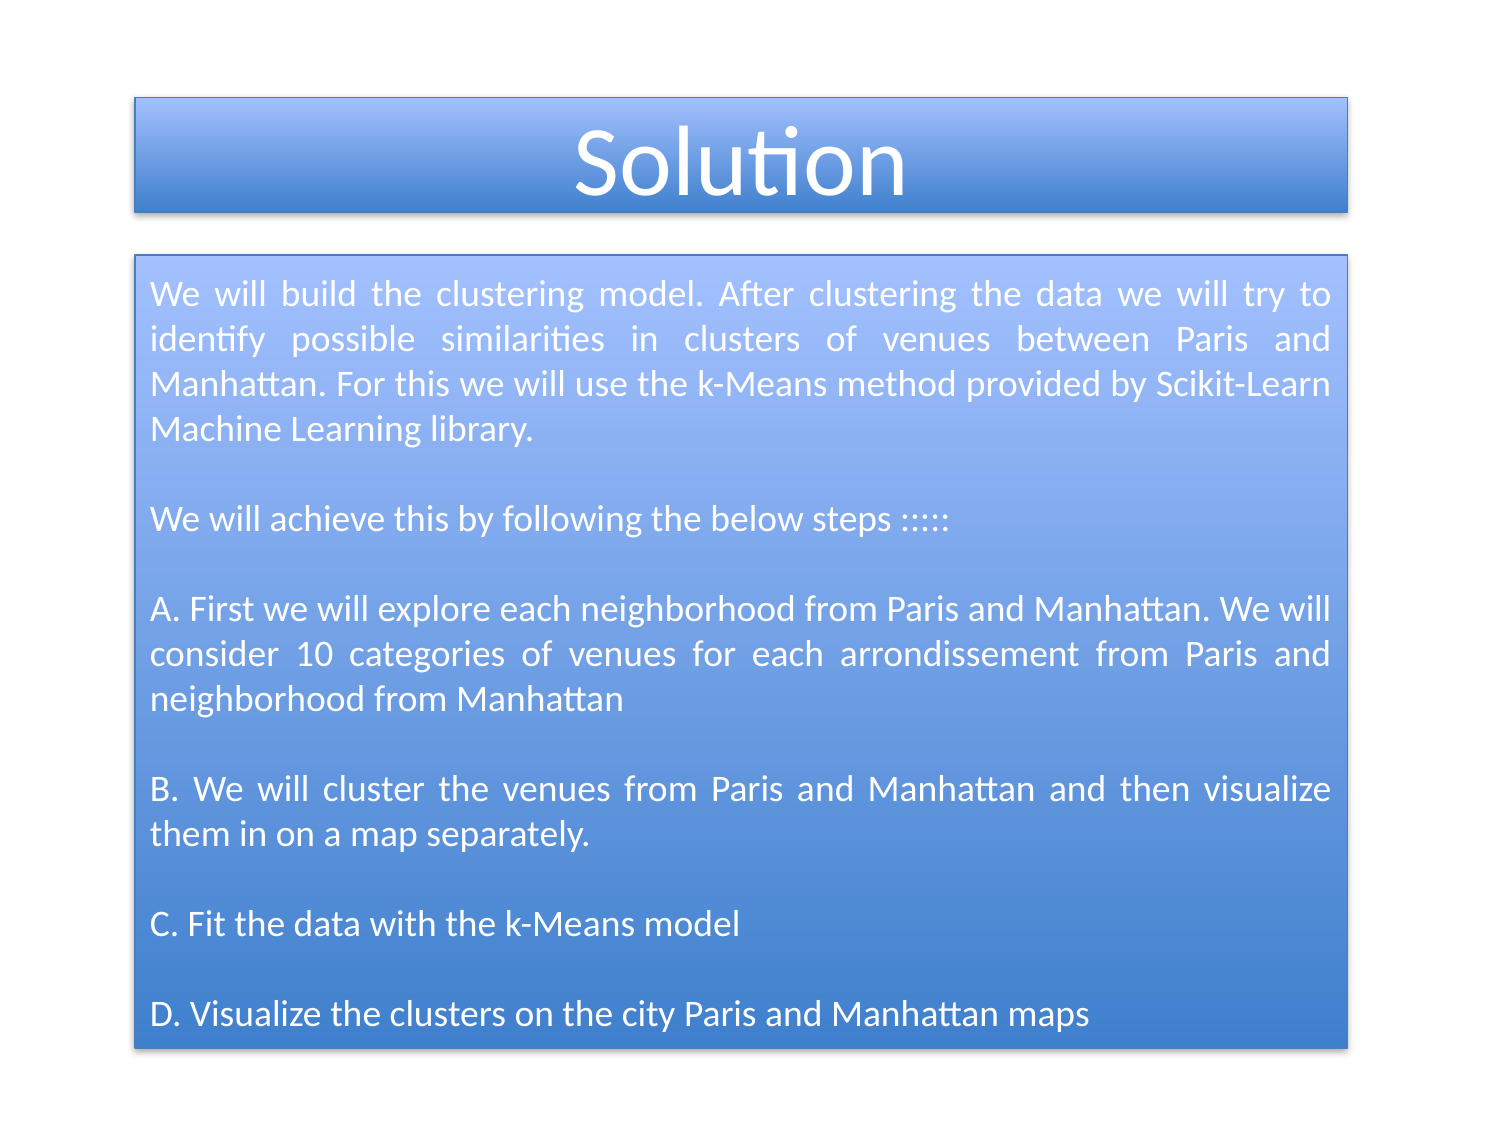

Solution
We will build the clustering model. After clustering the data we will try to identify possible similarities in clusters of venues between Paris and Manhattan. For this we will use the k-Means method provided by Scikit-Learn Machine Learning library.

We will achieve this by following the below steps :::::

A. First we will explore each neighborhood from Paris and Manhattan. We will consider 10 categories of venues for each arrondissement from Paris and neighborhood from Manhattan

B. We will cluster the venues from Paris and Manhattan and then visualize them in on a map separately.

C. Fit the data with the k-Means model

D. Visualize the clusters on the city Paris and Manhattan maps